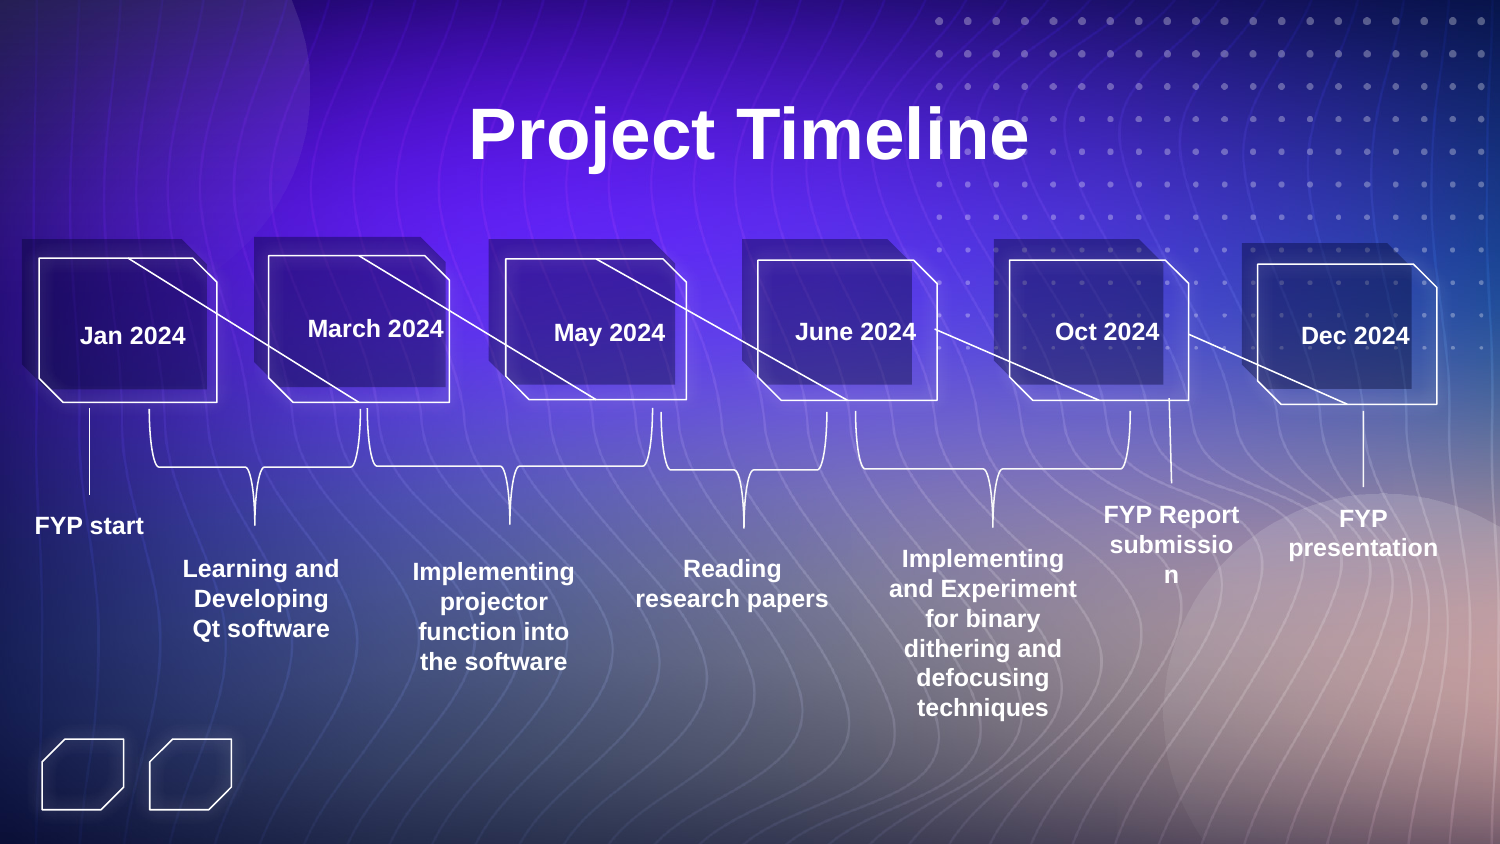

# Project Timeline

March 2024
June 2024
Oct 2024
May 2024
Jan 2024
Dec 2024

FYP Report submission
FYP presentation
FYP start
Implementing and Experiment for binary dithering and defocusing techniques
Reading research papers
Learning and Developing Qt software
Implementing projector function into the software